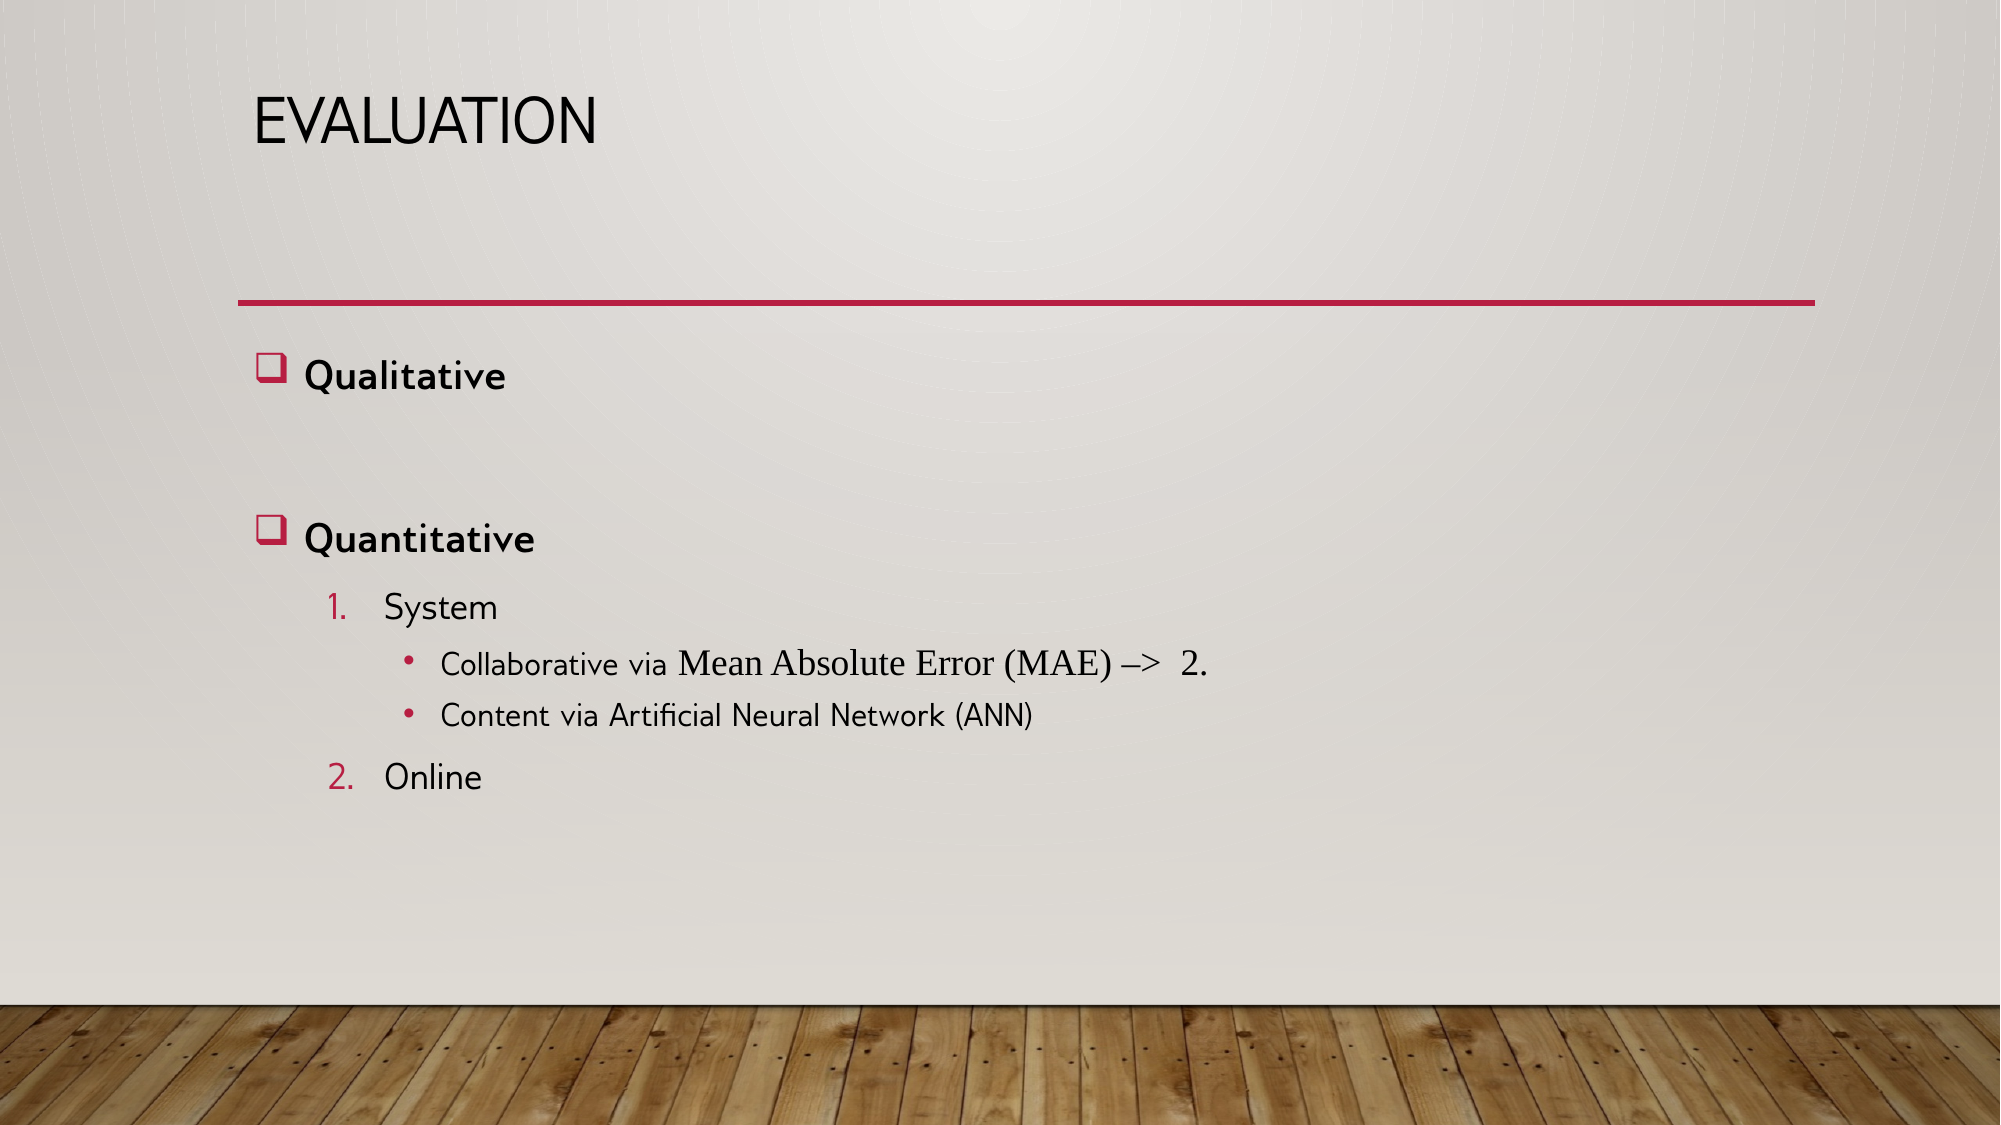

# Evaluation
 Qualitative
 Quantitative
System
Collaborative via Mean Absolute Error (MAE) –>  2.
Content via Artificial Neural Network (ANN)
Online